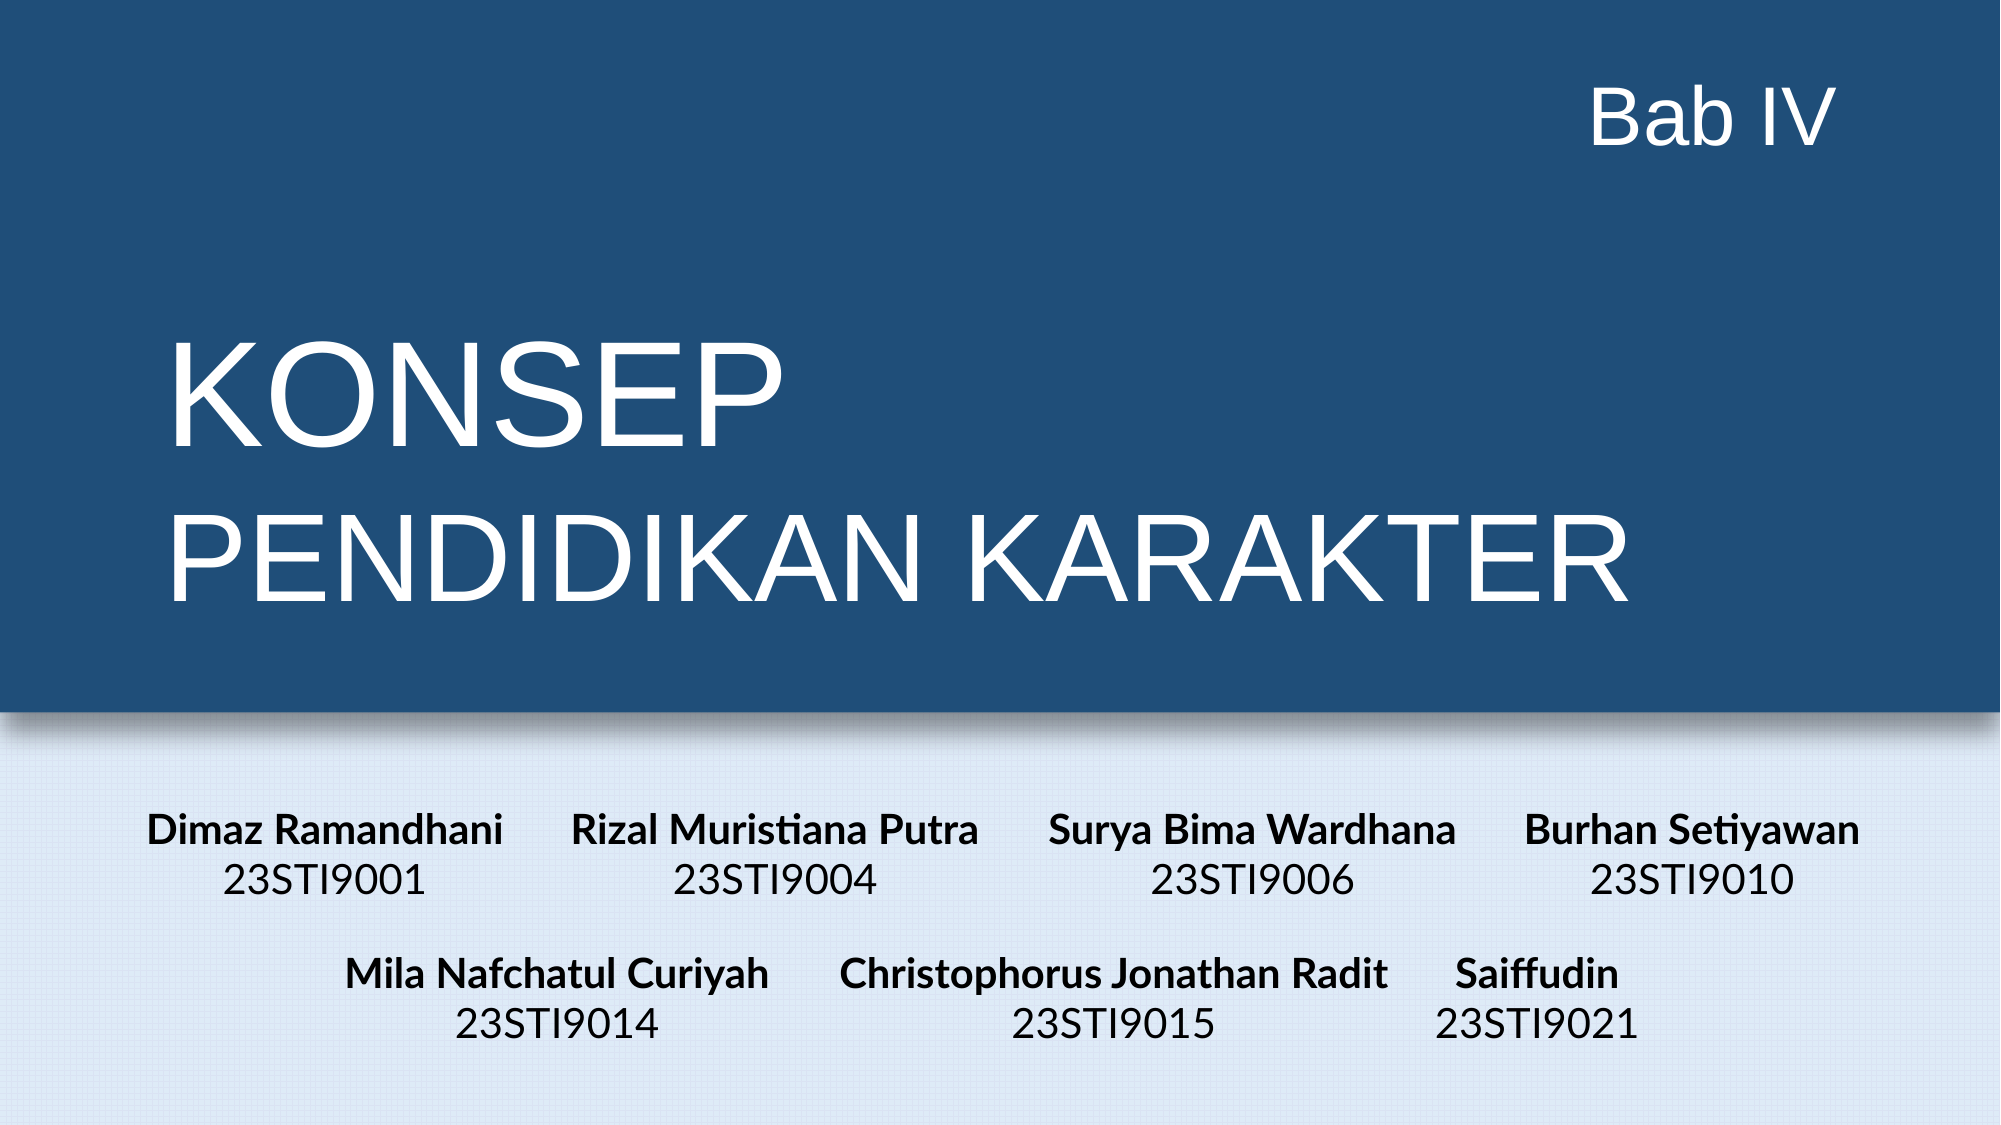

Bab IV
KONSEP
PENDIDIKAN KARAKTER
Dimaz Ramandhani
23STI9001
Rizal Muristiana Putra
23STI9004
Surya Bima Wardhana
23STI9006
Burhan Setiyawan
23STI9010
Mila Nafchatul Curiyah
23STI9014
Christophorus Jonathan Radit
23STI9015
Saiffudin
23STI9021